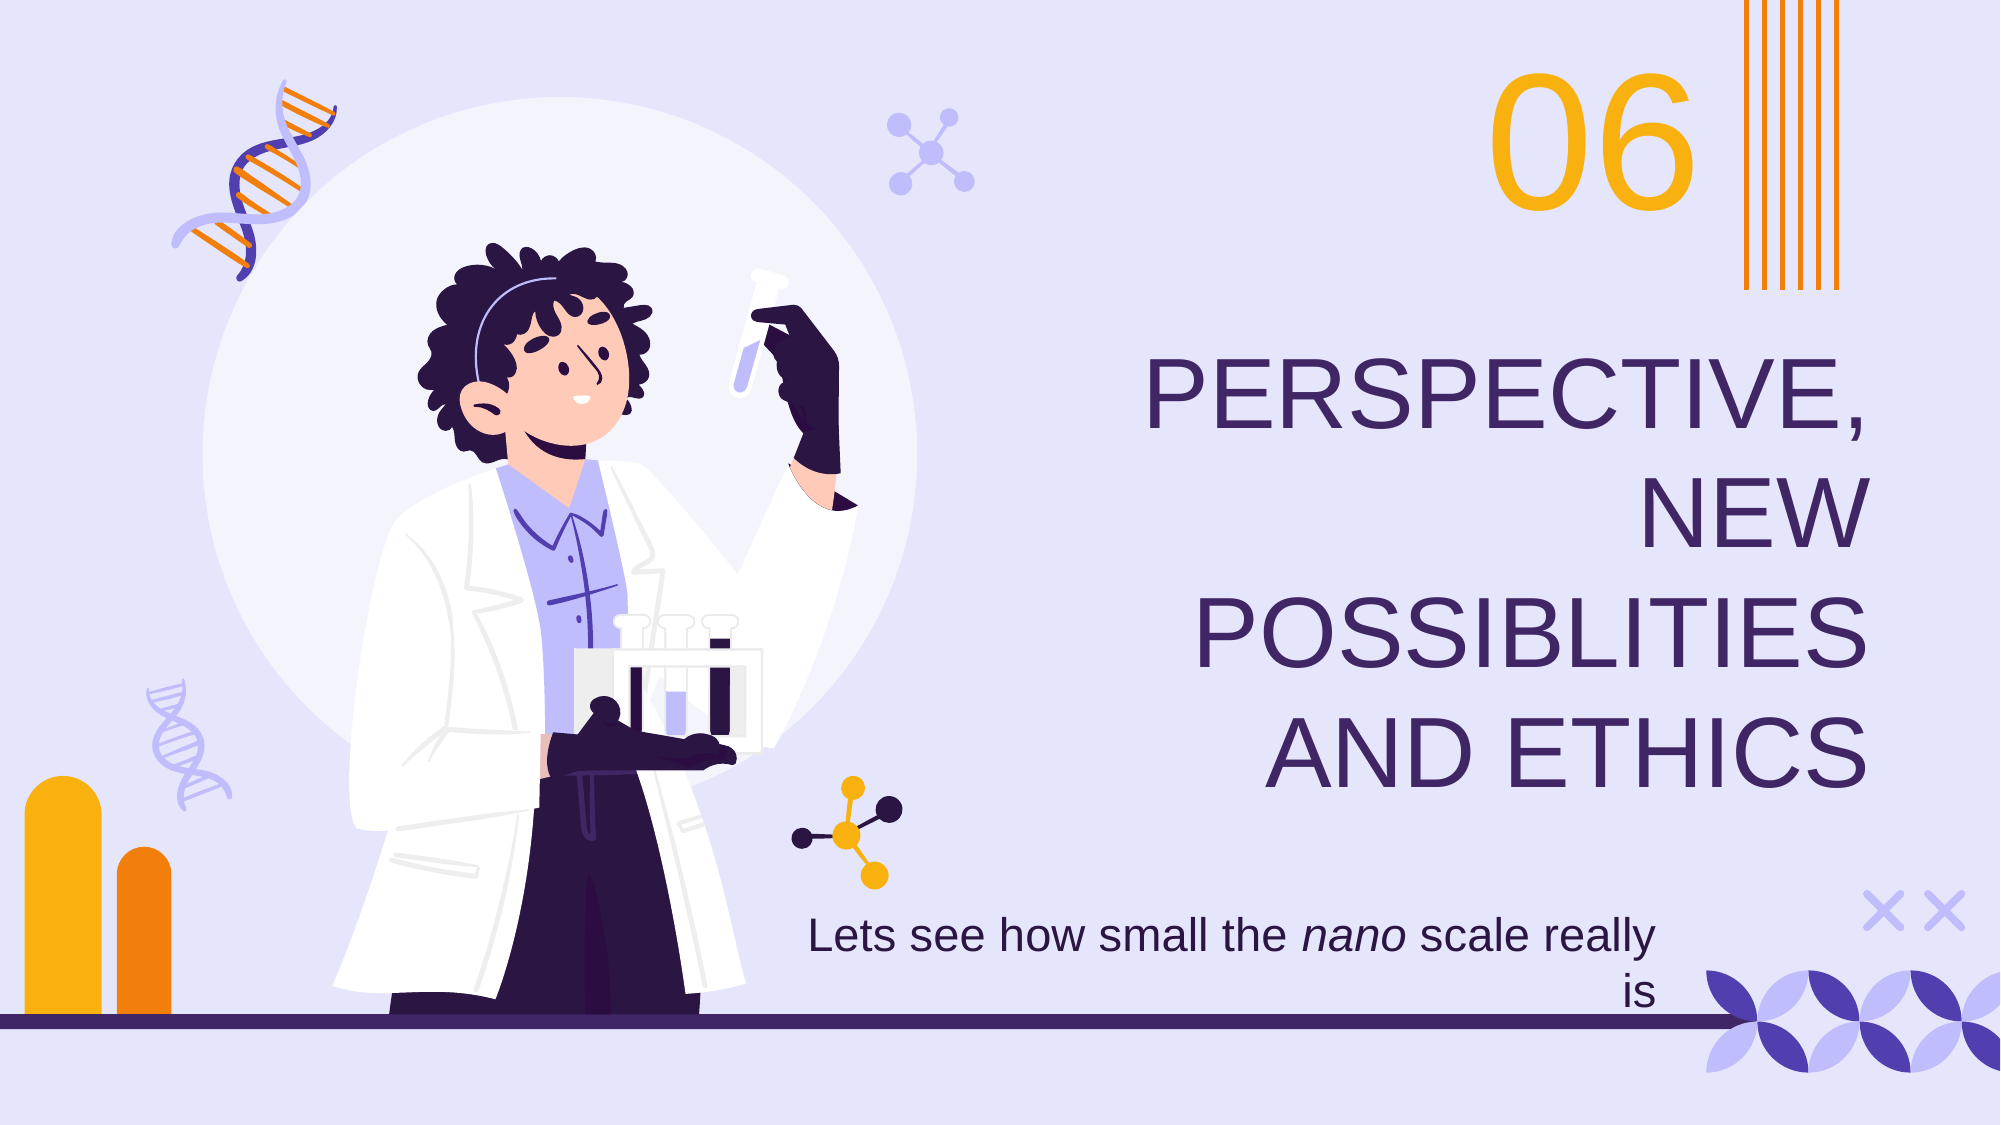

06

# PERSPECTIVE, NEW POSSIBLITIES AND ETHICS
Lets see how small the nano scale really is